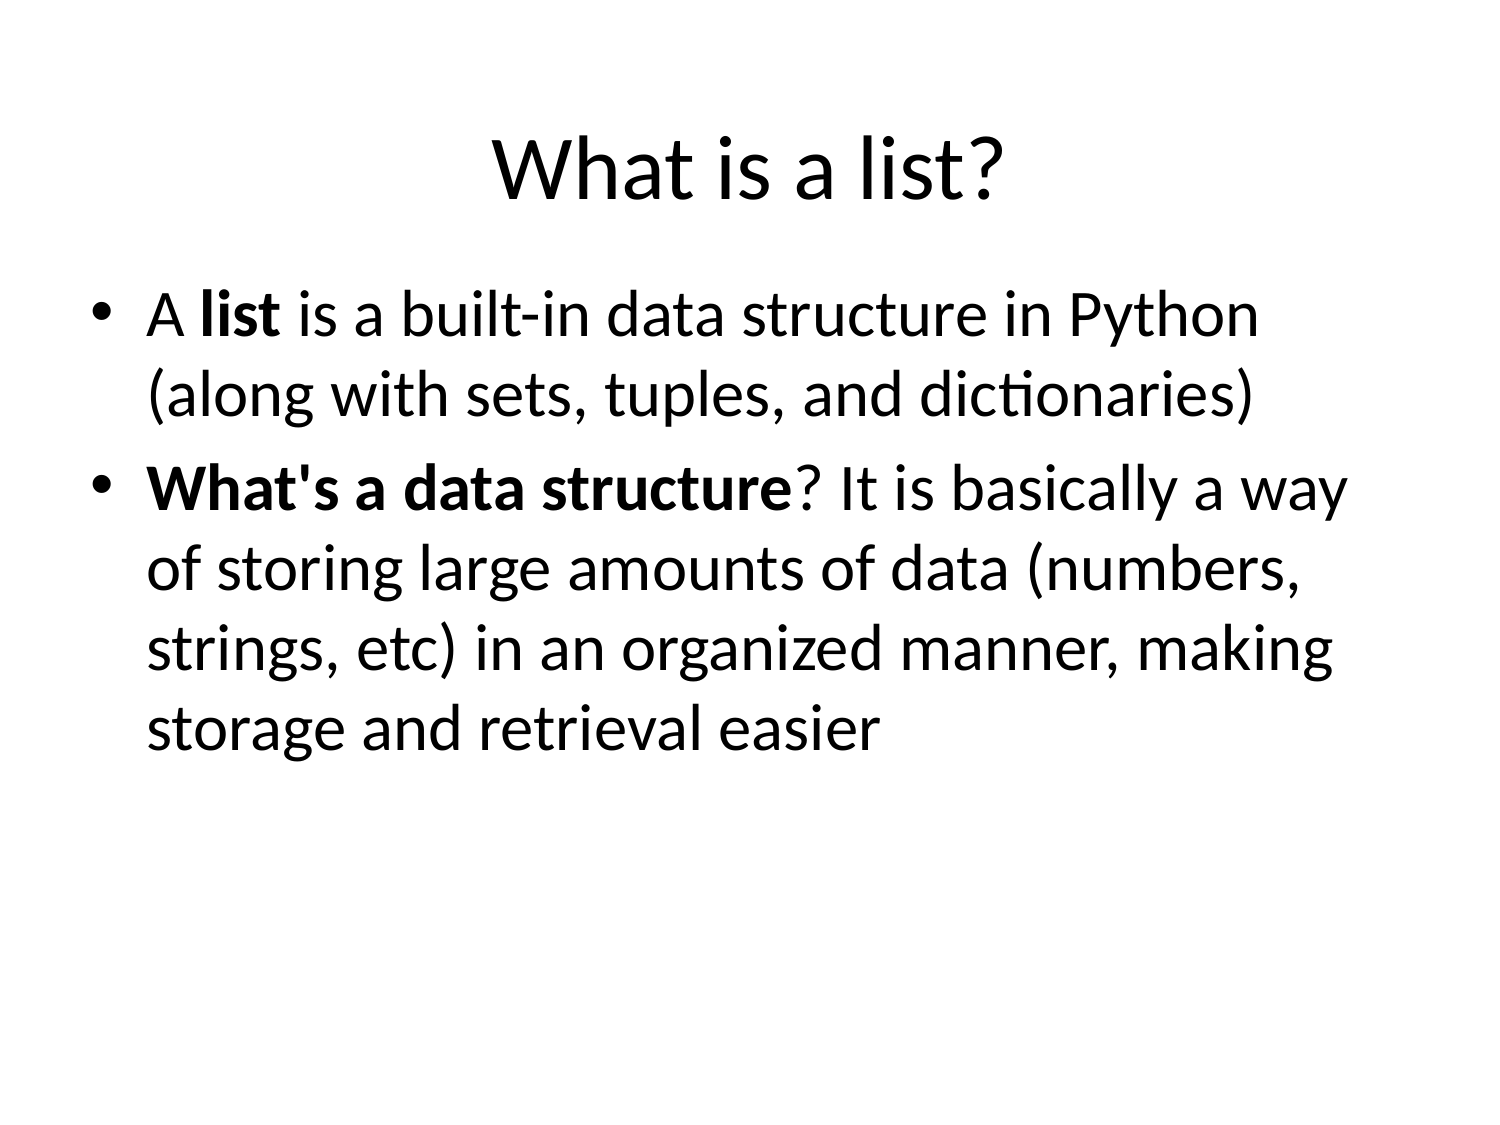

# What is a list?
A list is a built-in data structure in Python (along with sets, tuples, and dictionaries)
What's a data structure? It is basically a way of storing large amounts of data (numbers, strings, etc) in an organized manner, making storage and retrieval easier